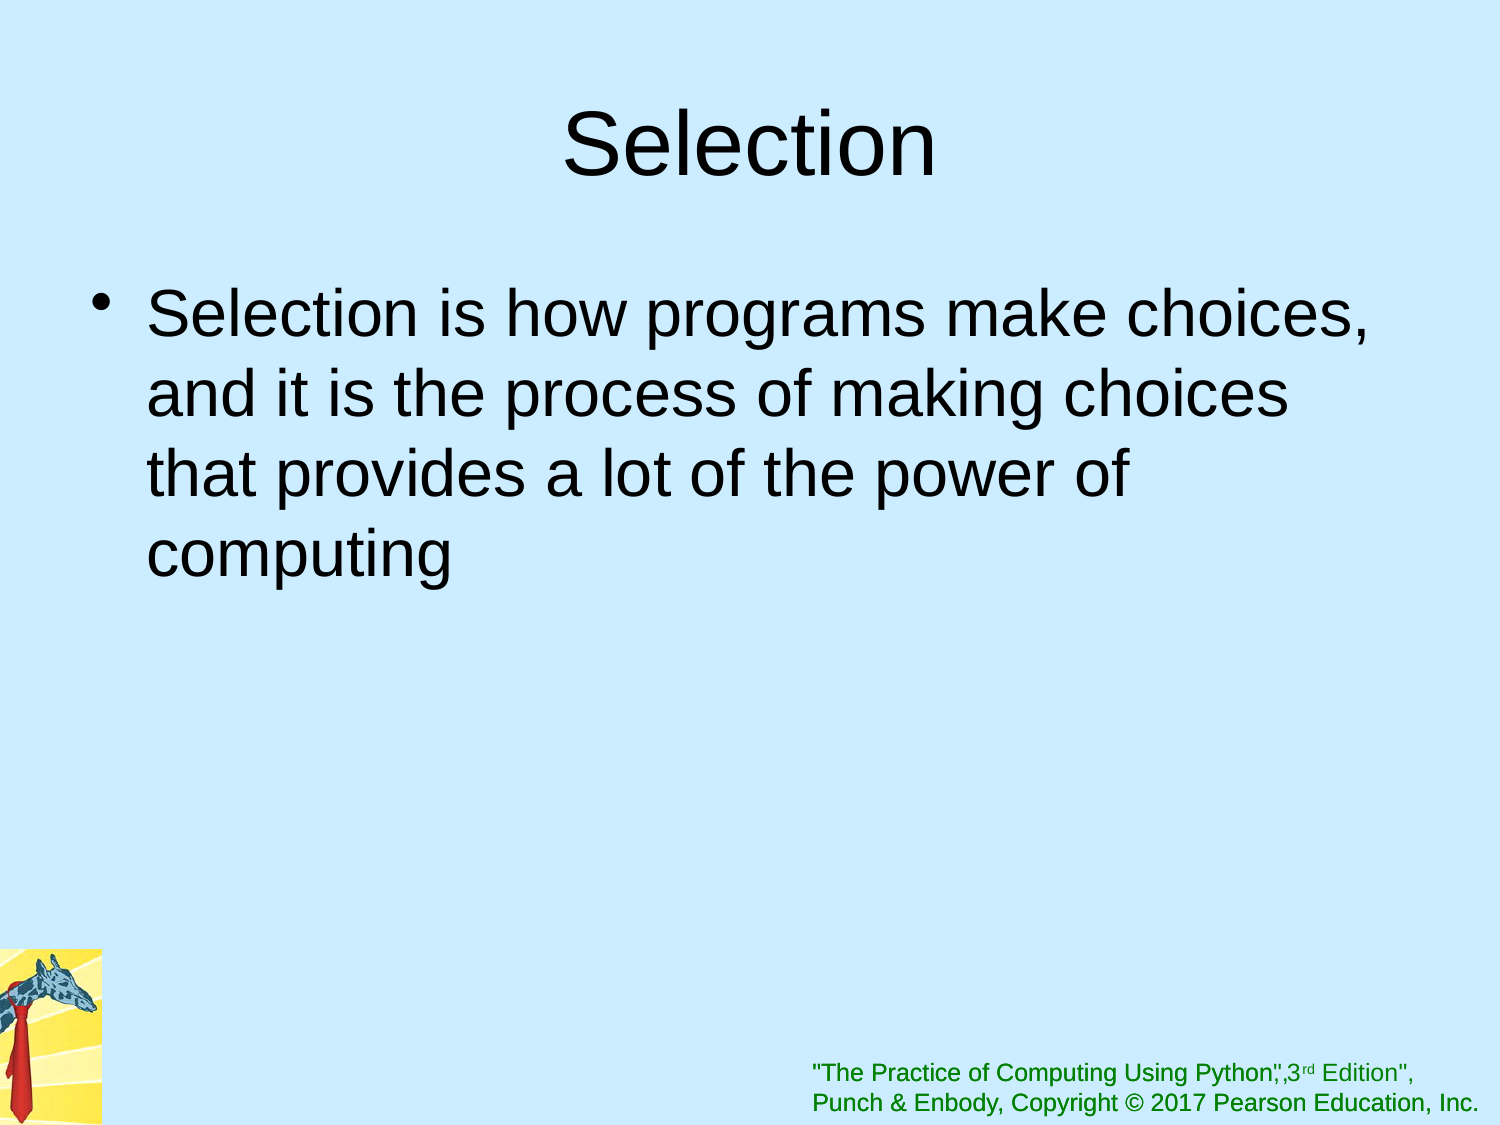

# Selection
Selection is how programs make choices, and it is the process of making choices that provides a lot of the power of computing